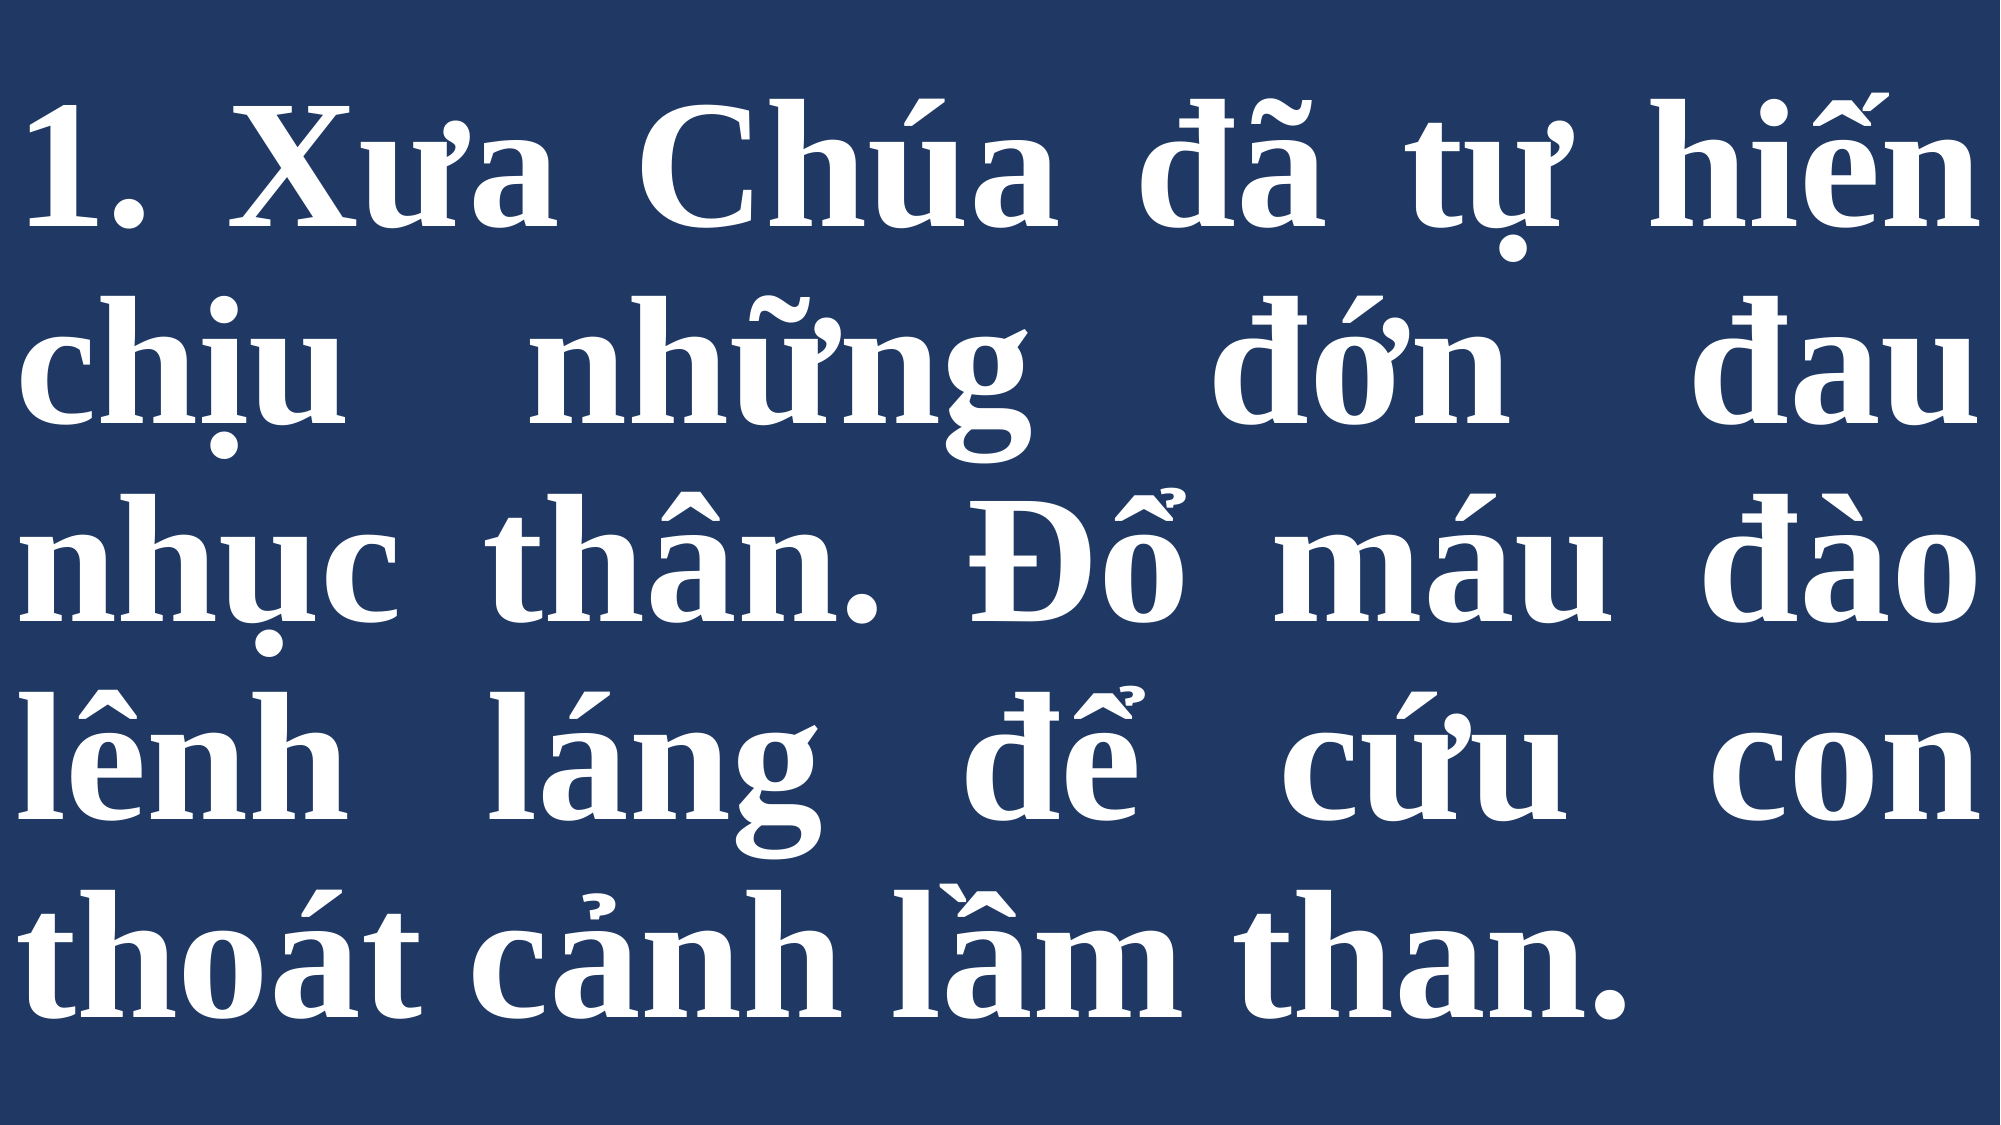

# 1. Xưa Chúa đã tự hiến chịu những đớn đau nhục thân. Đổ máu đào lênh láng để cứu con thoát cảnh lầm than.